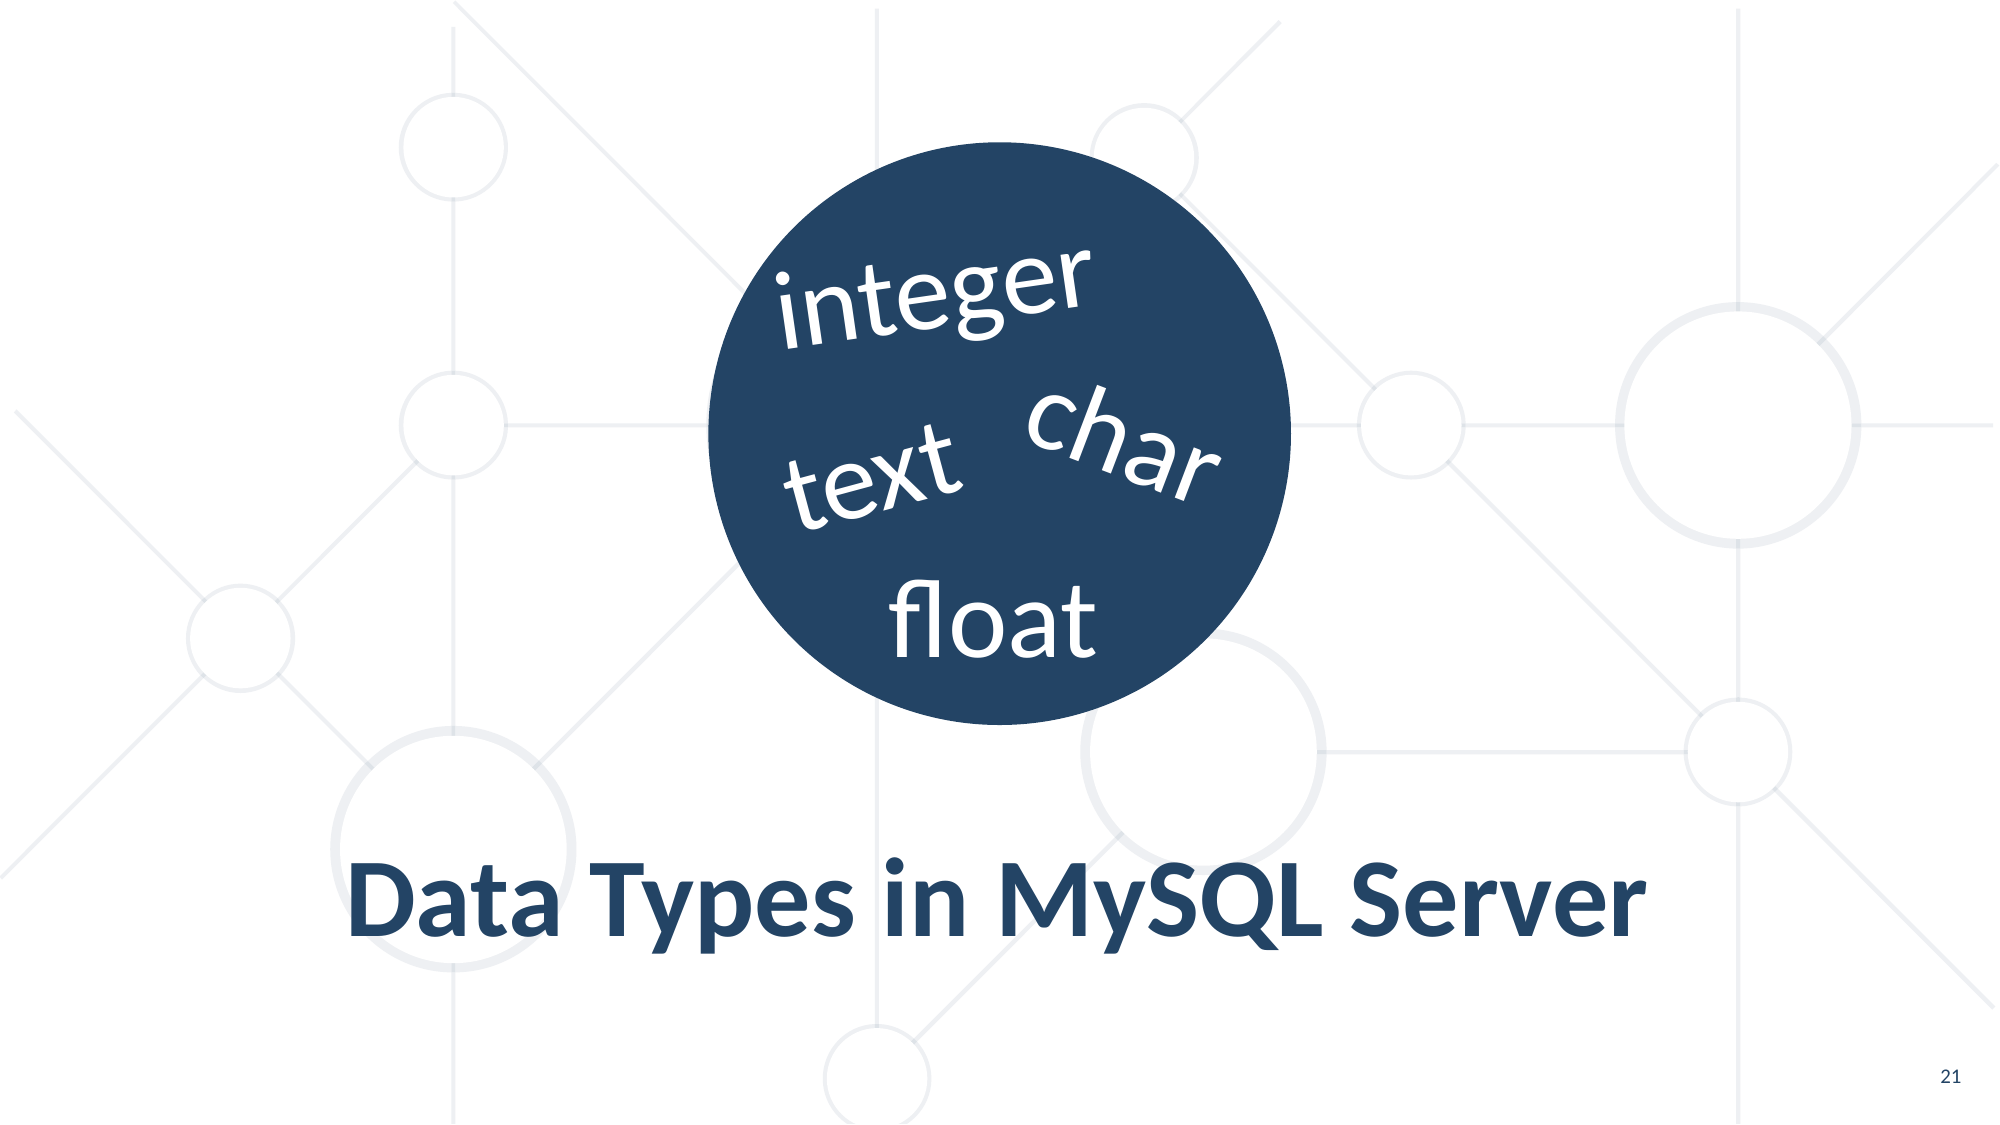

integer
char
text
float
Data Types in MySQL Server
21